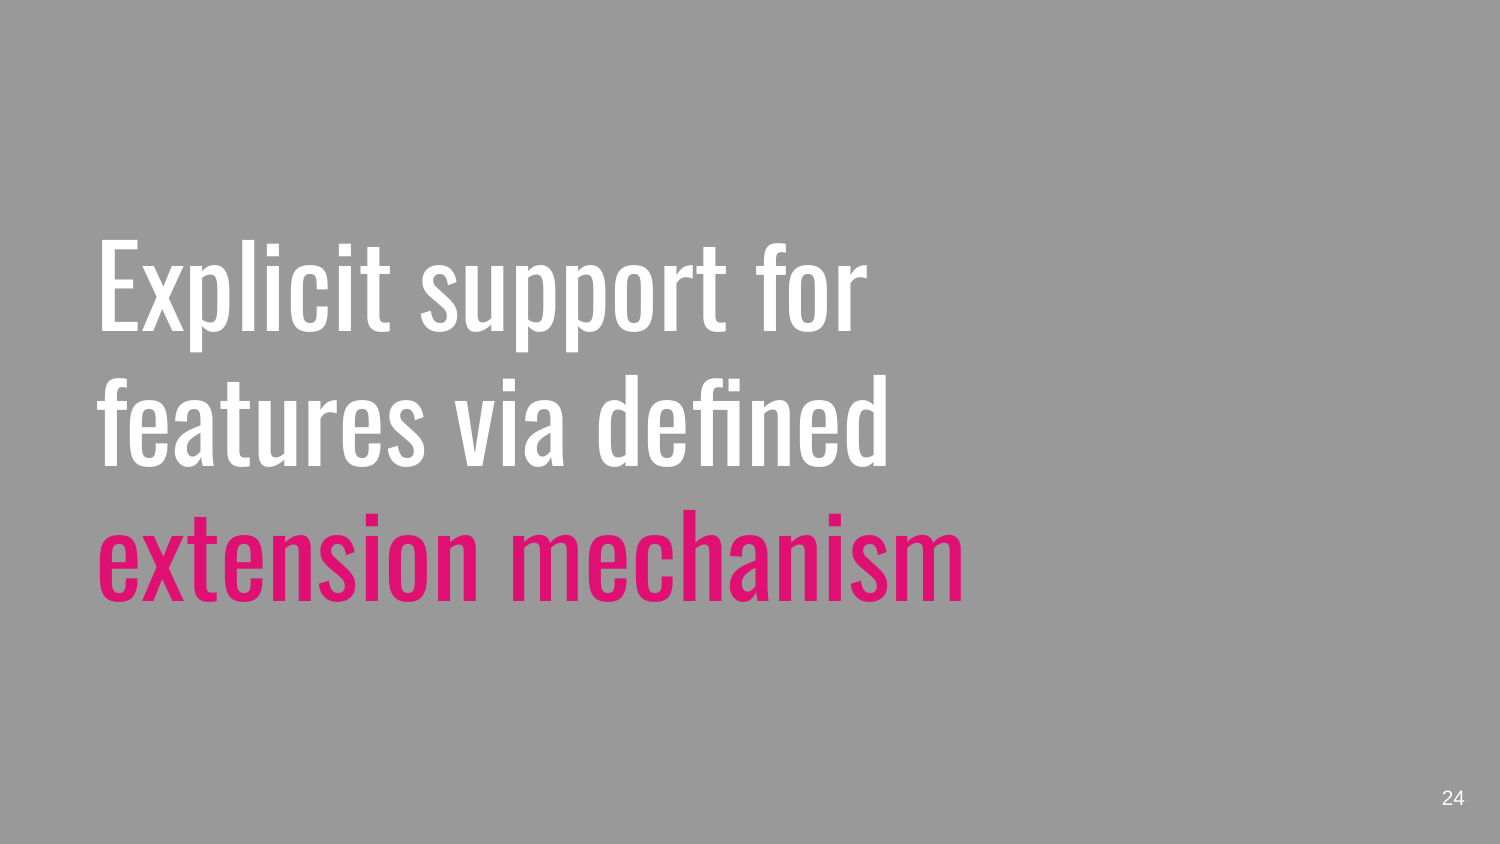

# Explicit support for features via defined extension mechanism
24